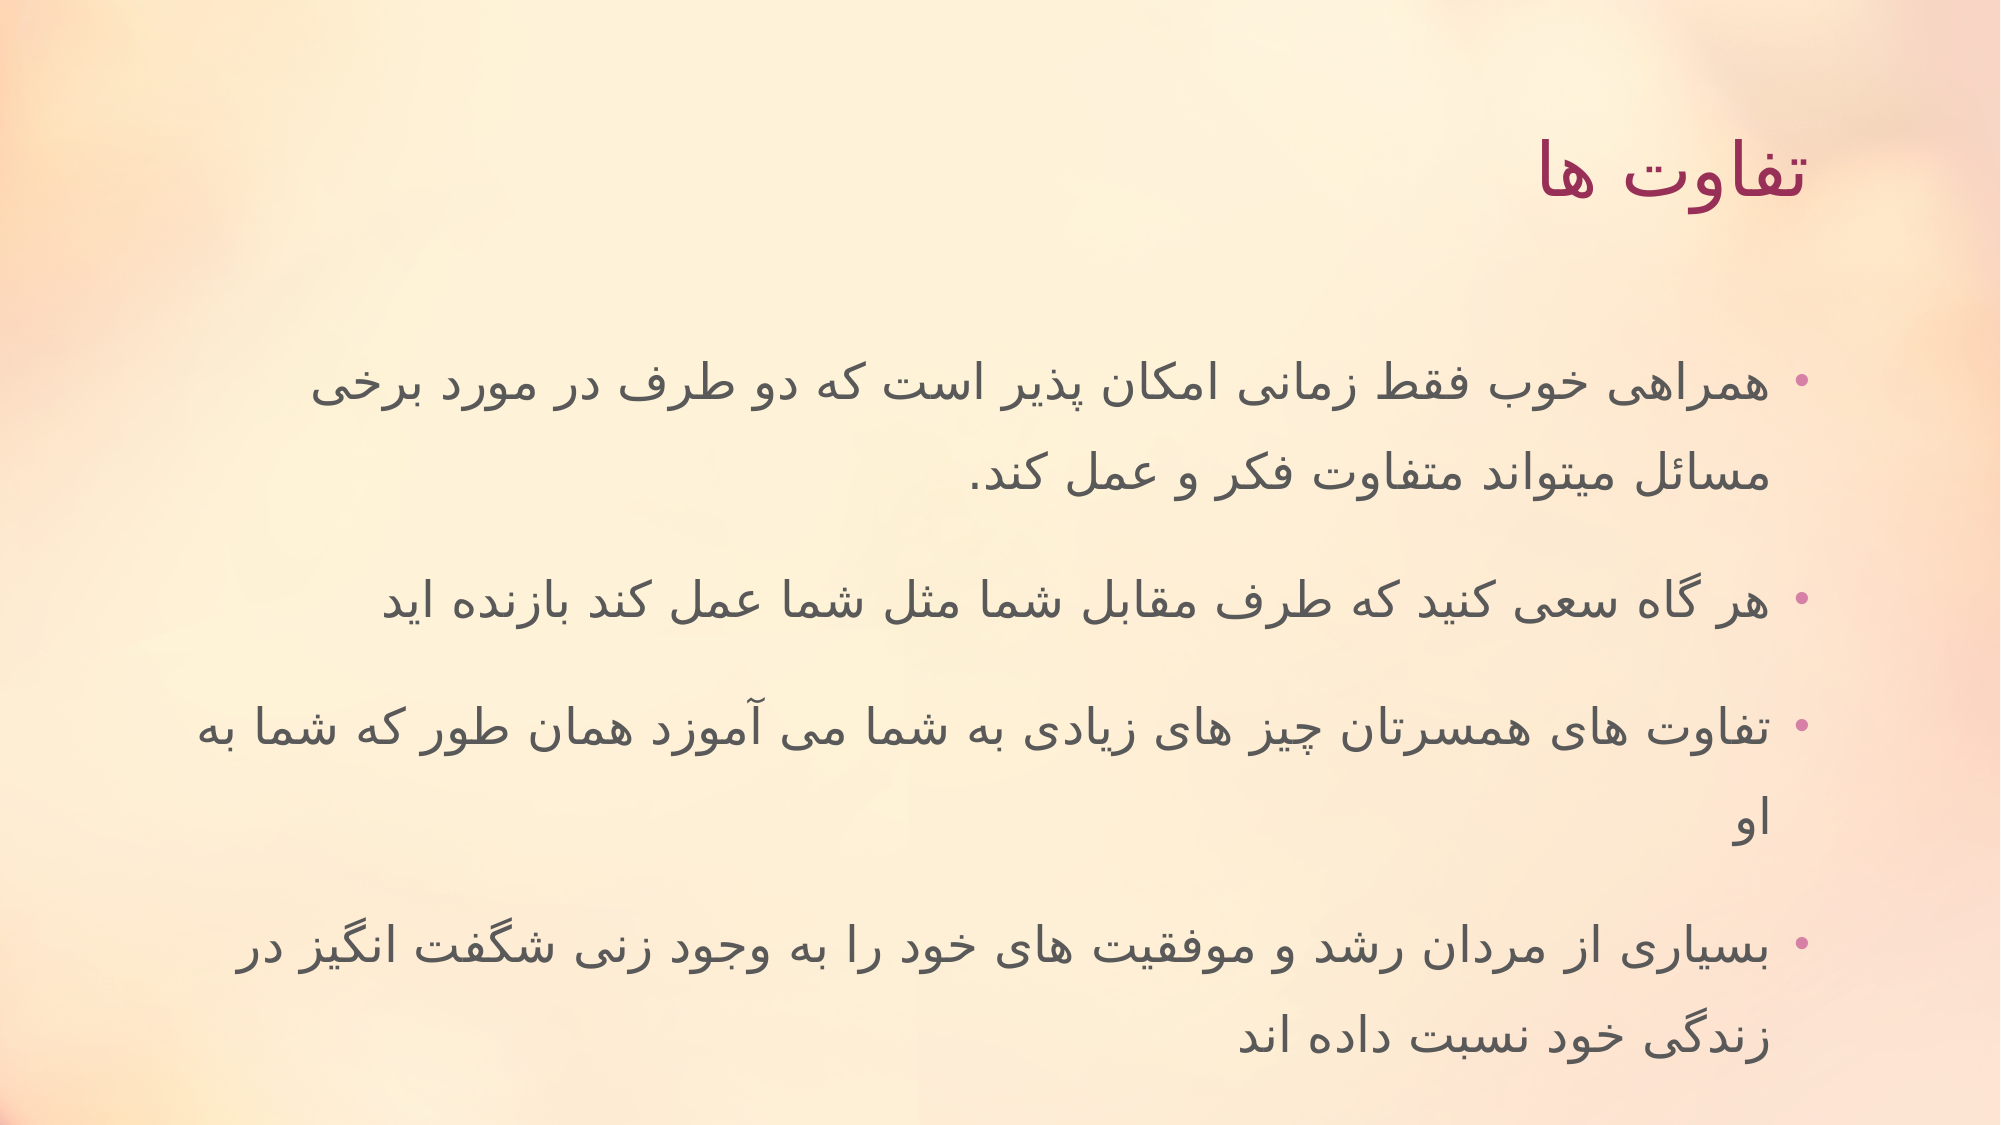

# تفاوت ها
همراهی خوب فقط زمانی امکان پذیر است که دو طرف در مورد برخی مسائل میتواند متفاوت فکر و عمل کند.
هر گاه سعی کنید که طرف مقابل شما مثل شما عمل کند بازنده اید
تفاوت های همسرتان چیز های زیادی به شما می آموزد همان طور که شما به او
بسیاری از مردان رشد و موفقیت های خود را به وجود زنی شگفت انگیز در زندگی خود نسبت داده اند